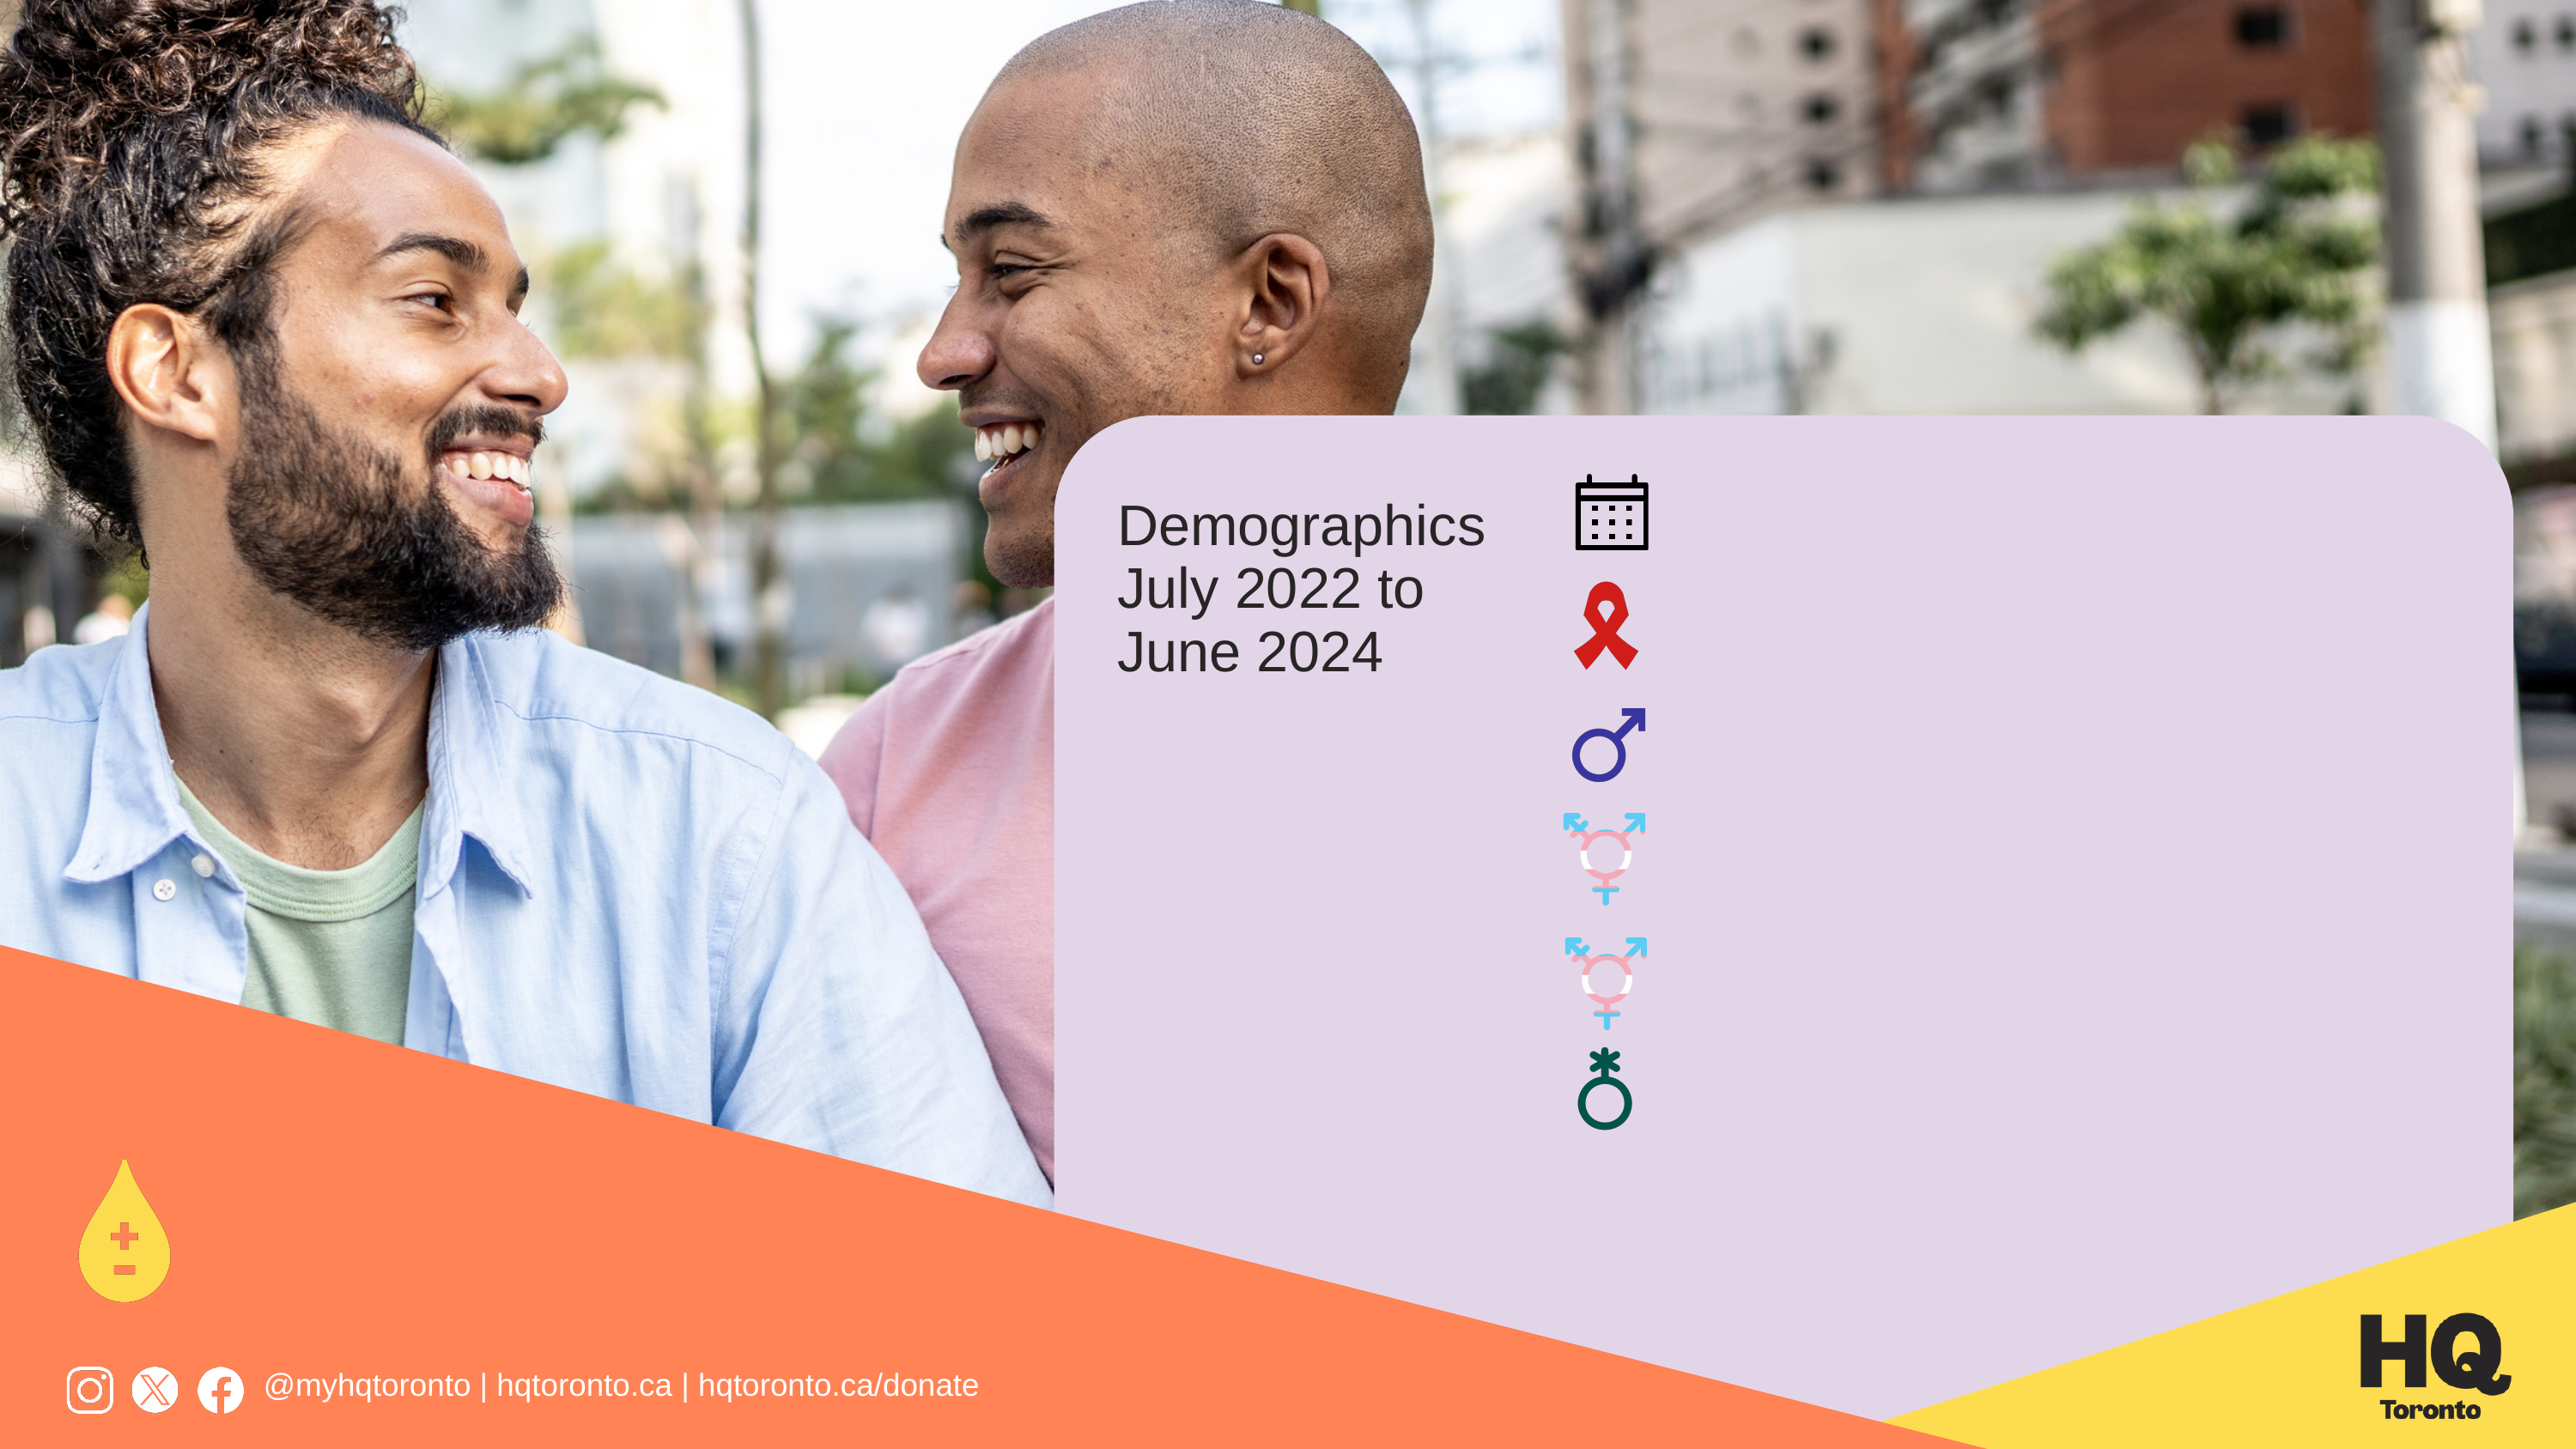

Demographics
July 2022 to June 2024
# Make your appointment with us
Second Line testing
Third Line testing
Third Line testing
Third Line testing
• Fourth line testing

@myhqtoronto | hqtoronto.ca | hqtoronto.ca/donate